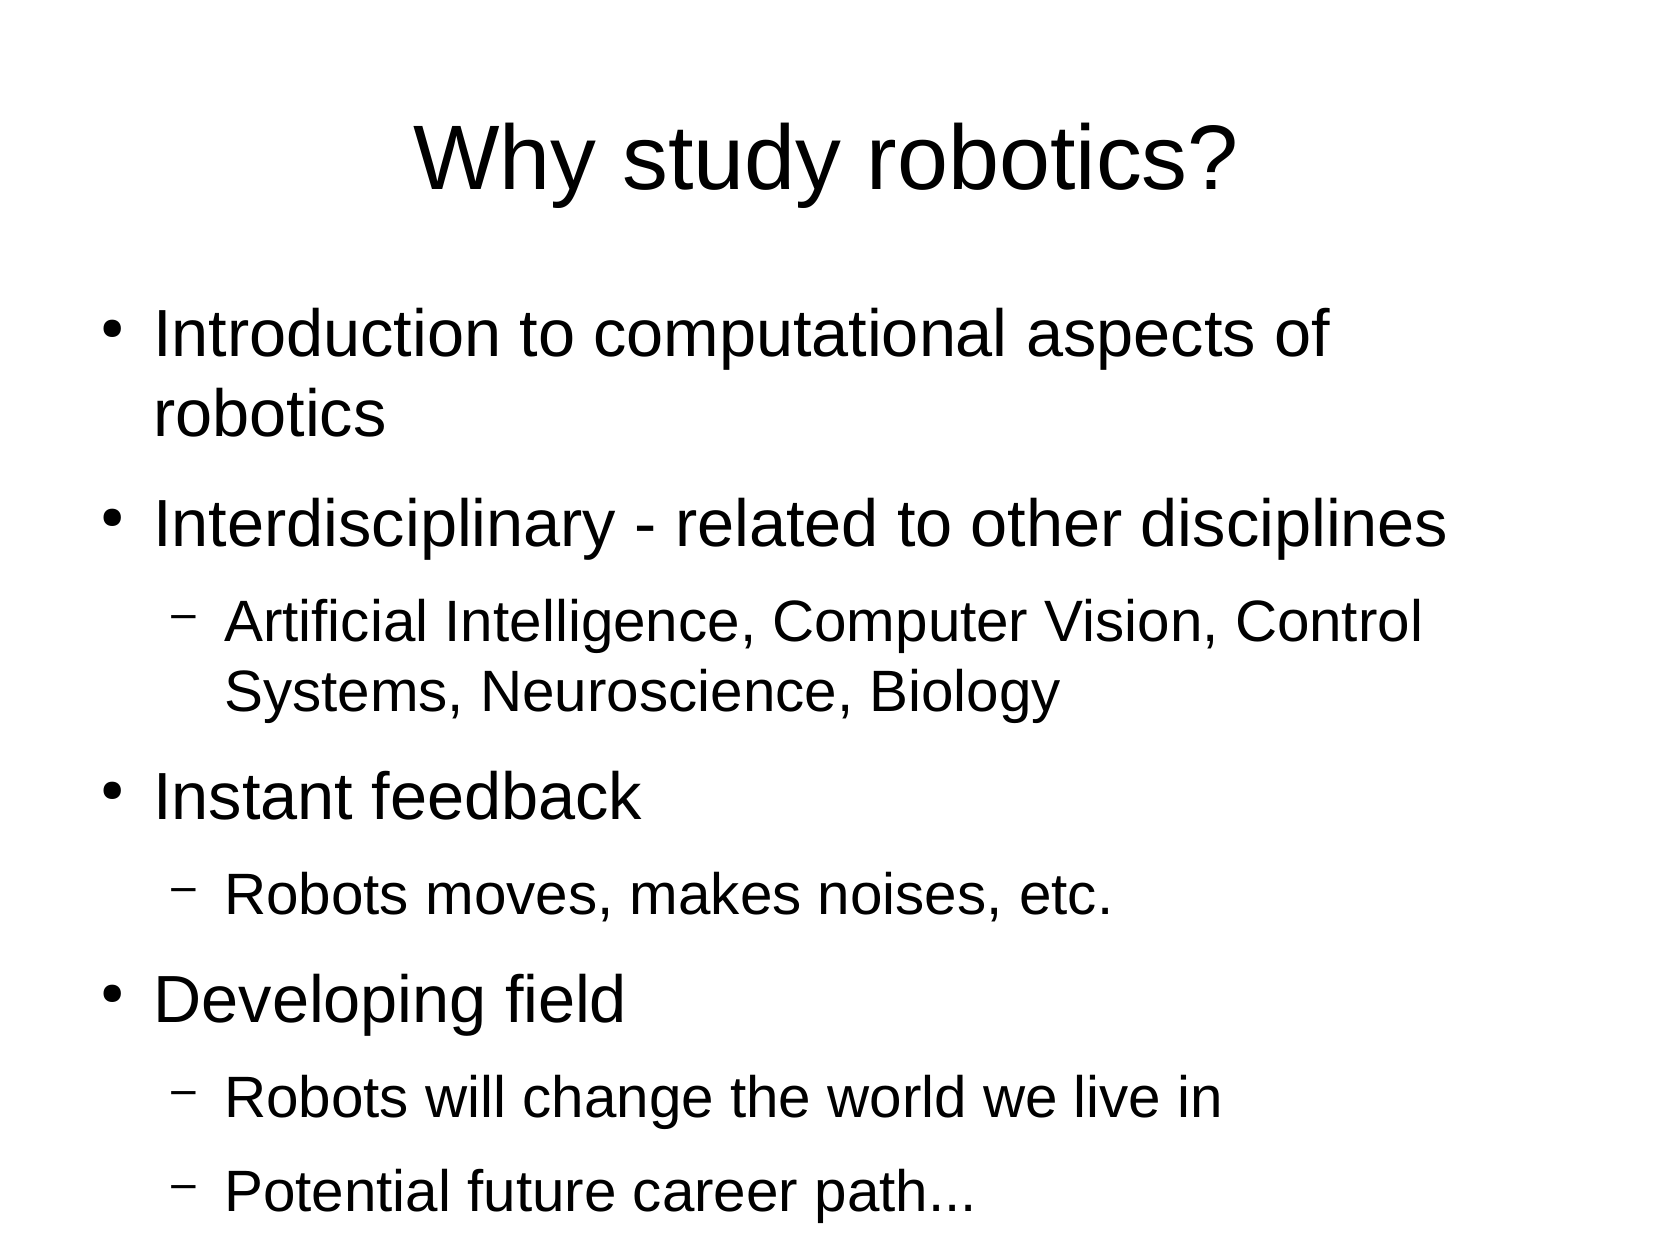

Why study robotics?
Introduction to computational aspects of robotics
Interdisciplinary - related to other disciplines
Artificial Intelligence, Computer Vision, Control Systems, Neuroscience, Biology
Instant feedback
Robots moves, makes noises, etc.
Developing field
Robots will change the world we live in
Potential future career path...